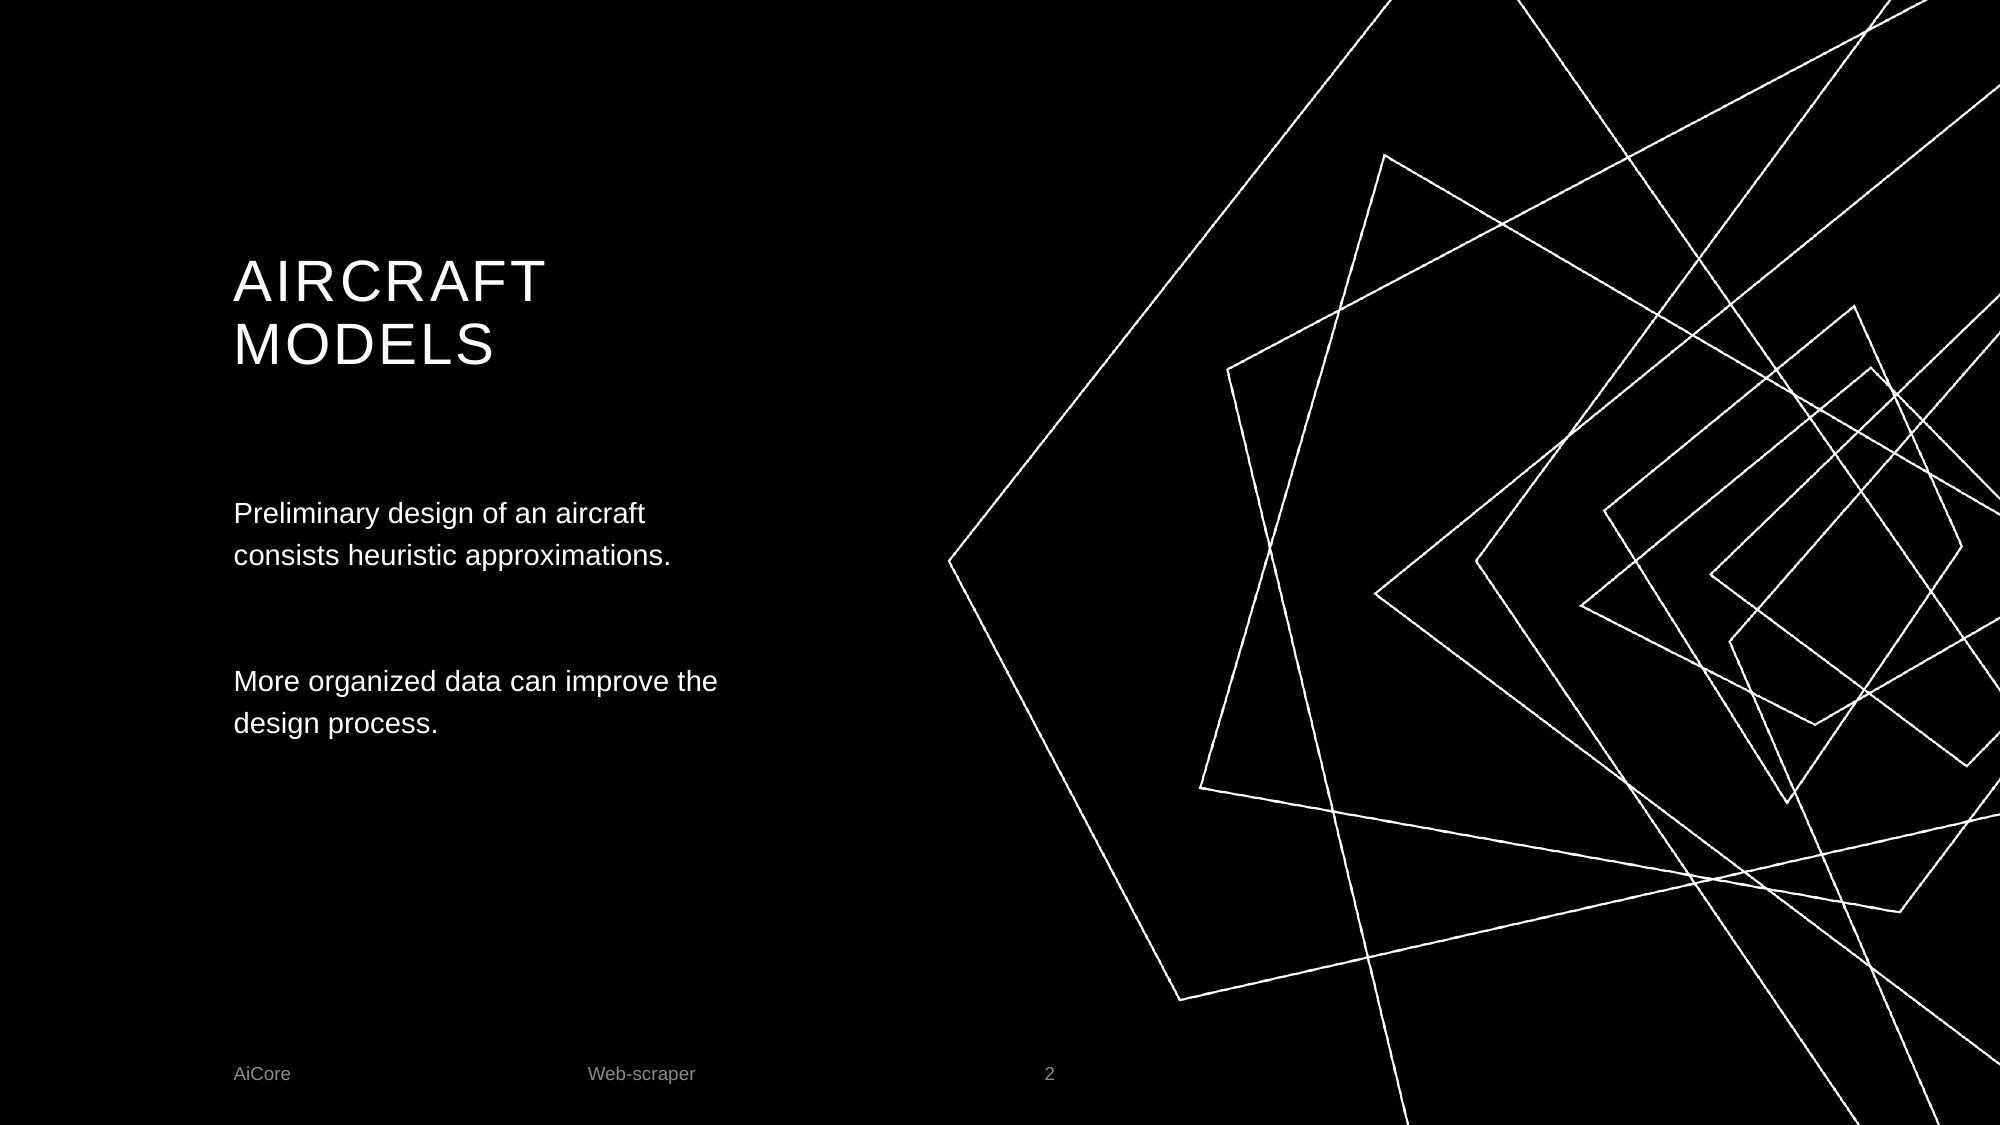

# Aircraft models
Preliminary design of an aircraft consists heuristic approximations.

More organized data can improve the design process.
Web-scraper
AiCore
2